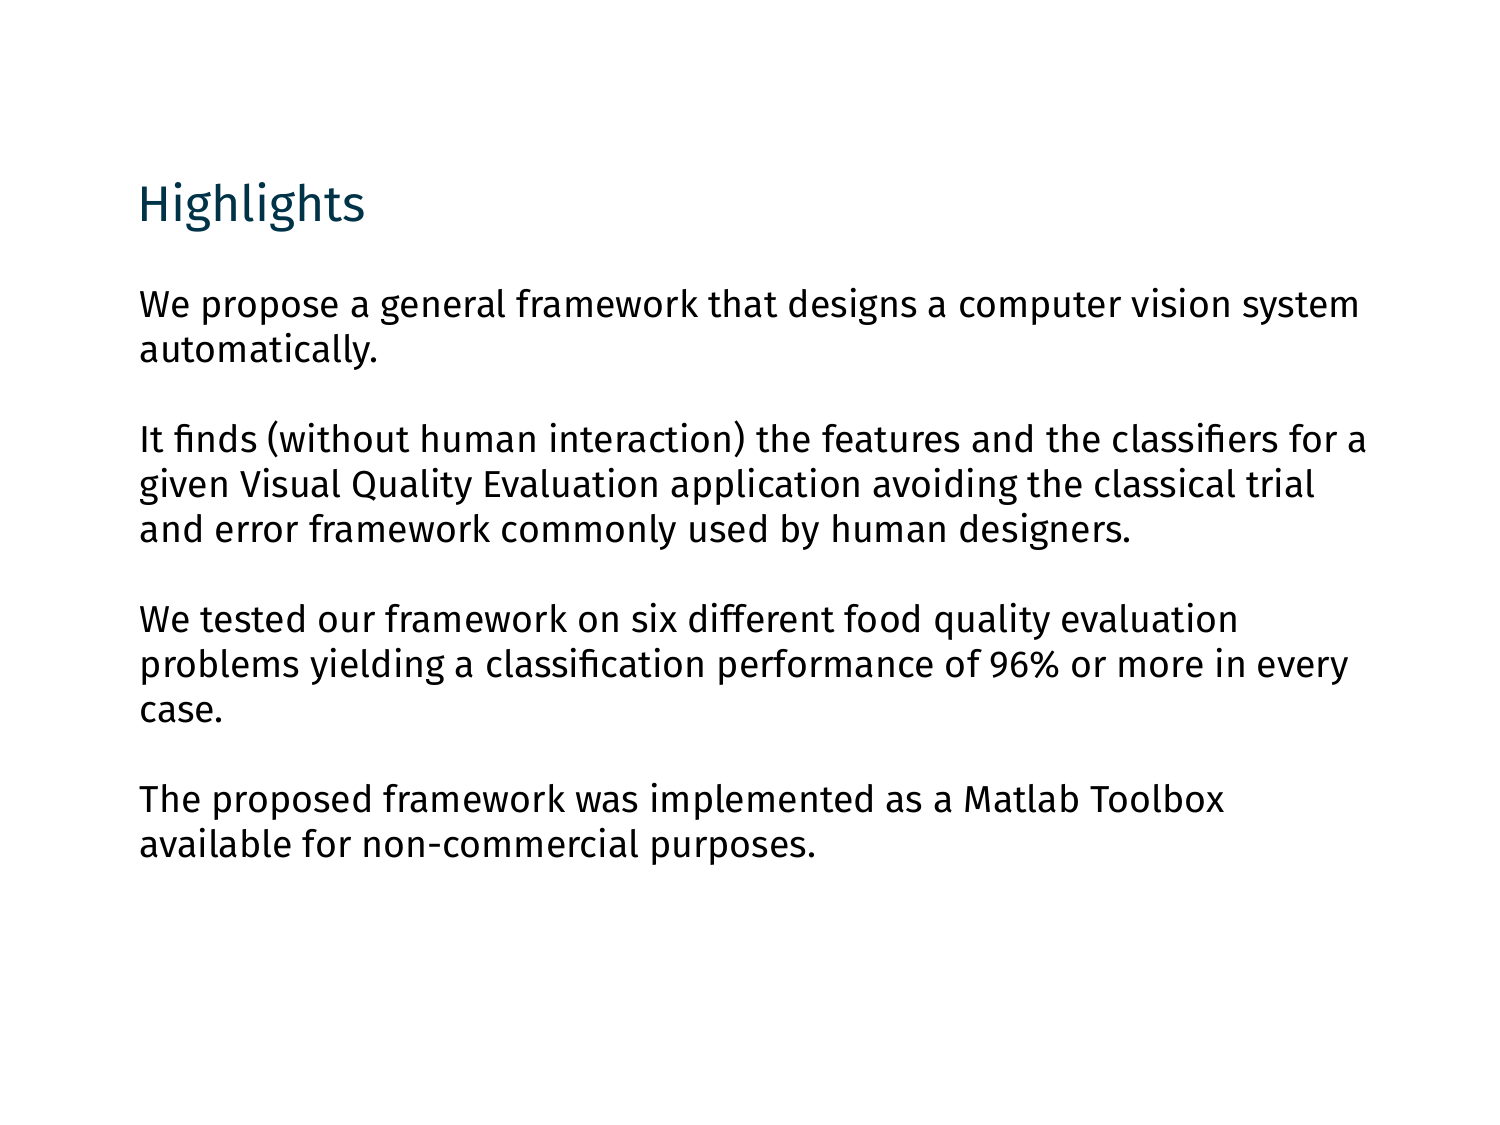

Highlights
We propose a general framework that designs a computer vision system automatically.

It finds (without human interaction) the features and the classifiers for a given Visual Quality Evaluation application avoiding the classical trial and error framework commonly used by human designers.

We tested our framework on six different food quality evaluation problems yielding a classification performance of 96% or more in every case.

The proposed framework was implemented as a Matlab Toolbox available for non-commercial purposes.